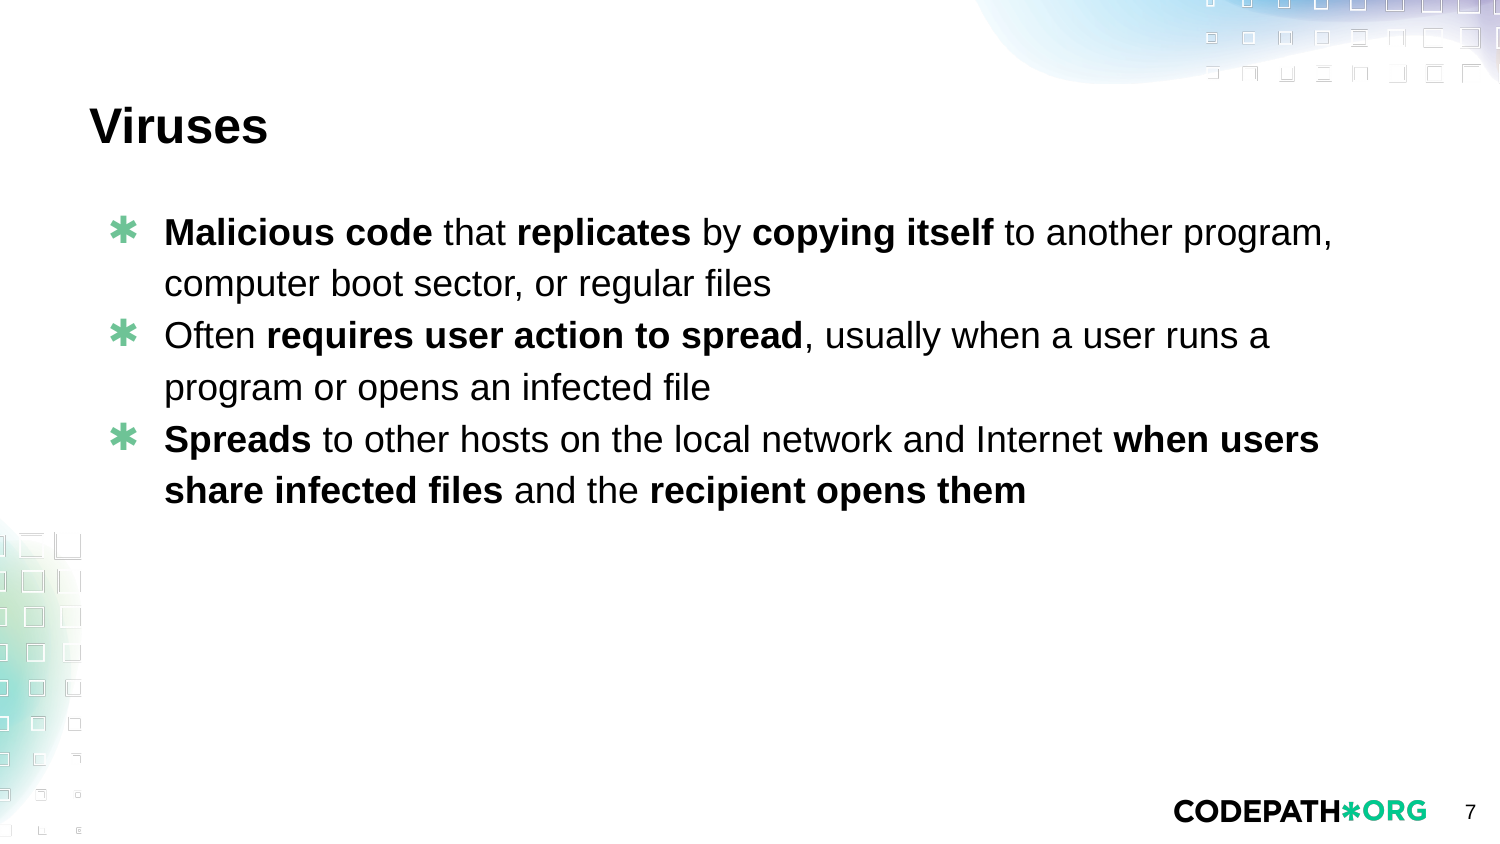

# Viruses
Malicious code that replicates by copying itself to another program, computer boot sector, or regular files
Often requires user action to spread, usually when a user runs a program or opens an infected file
Spreads to other hosts on the local network and Internet when users share infected files and the recipient opens them
7